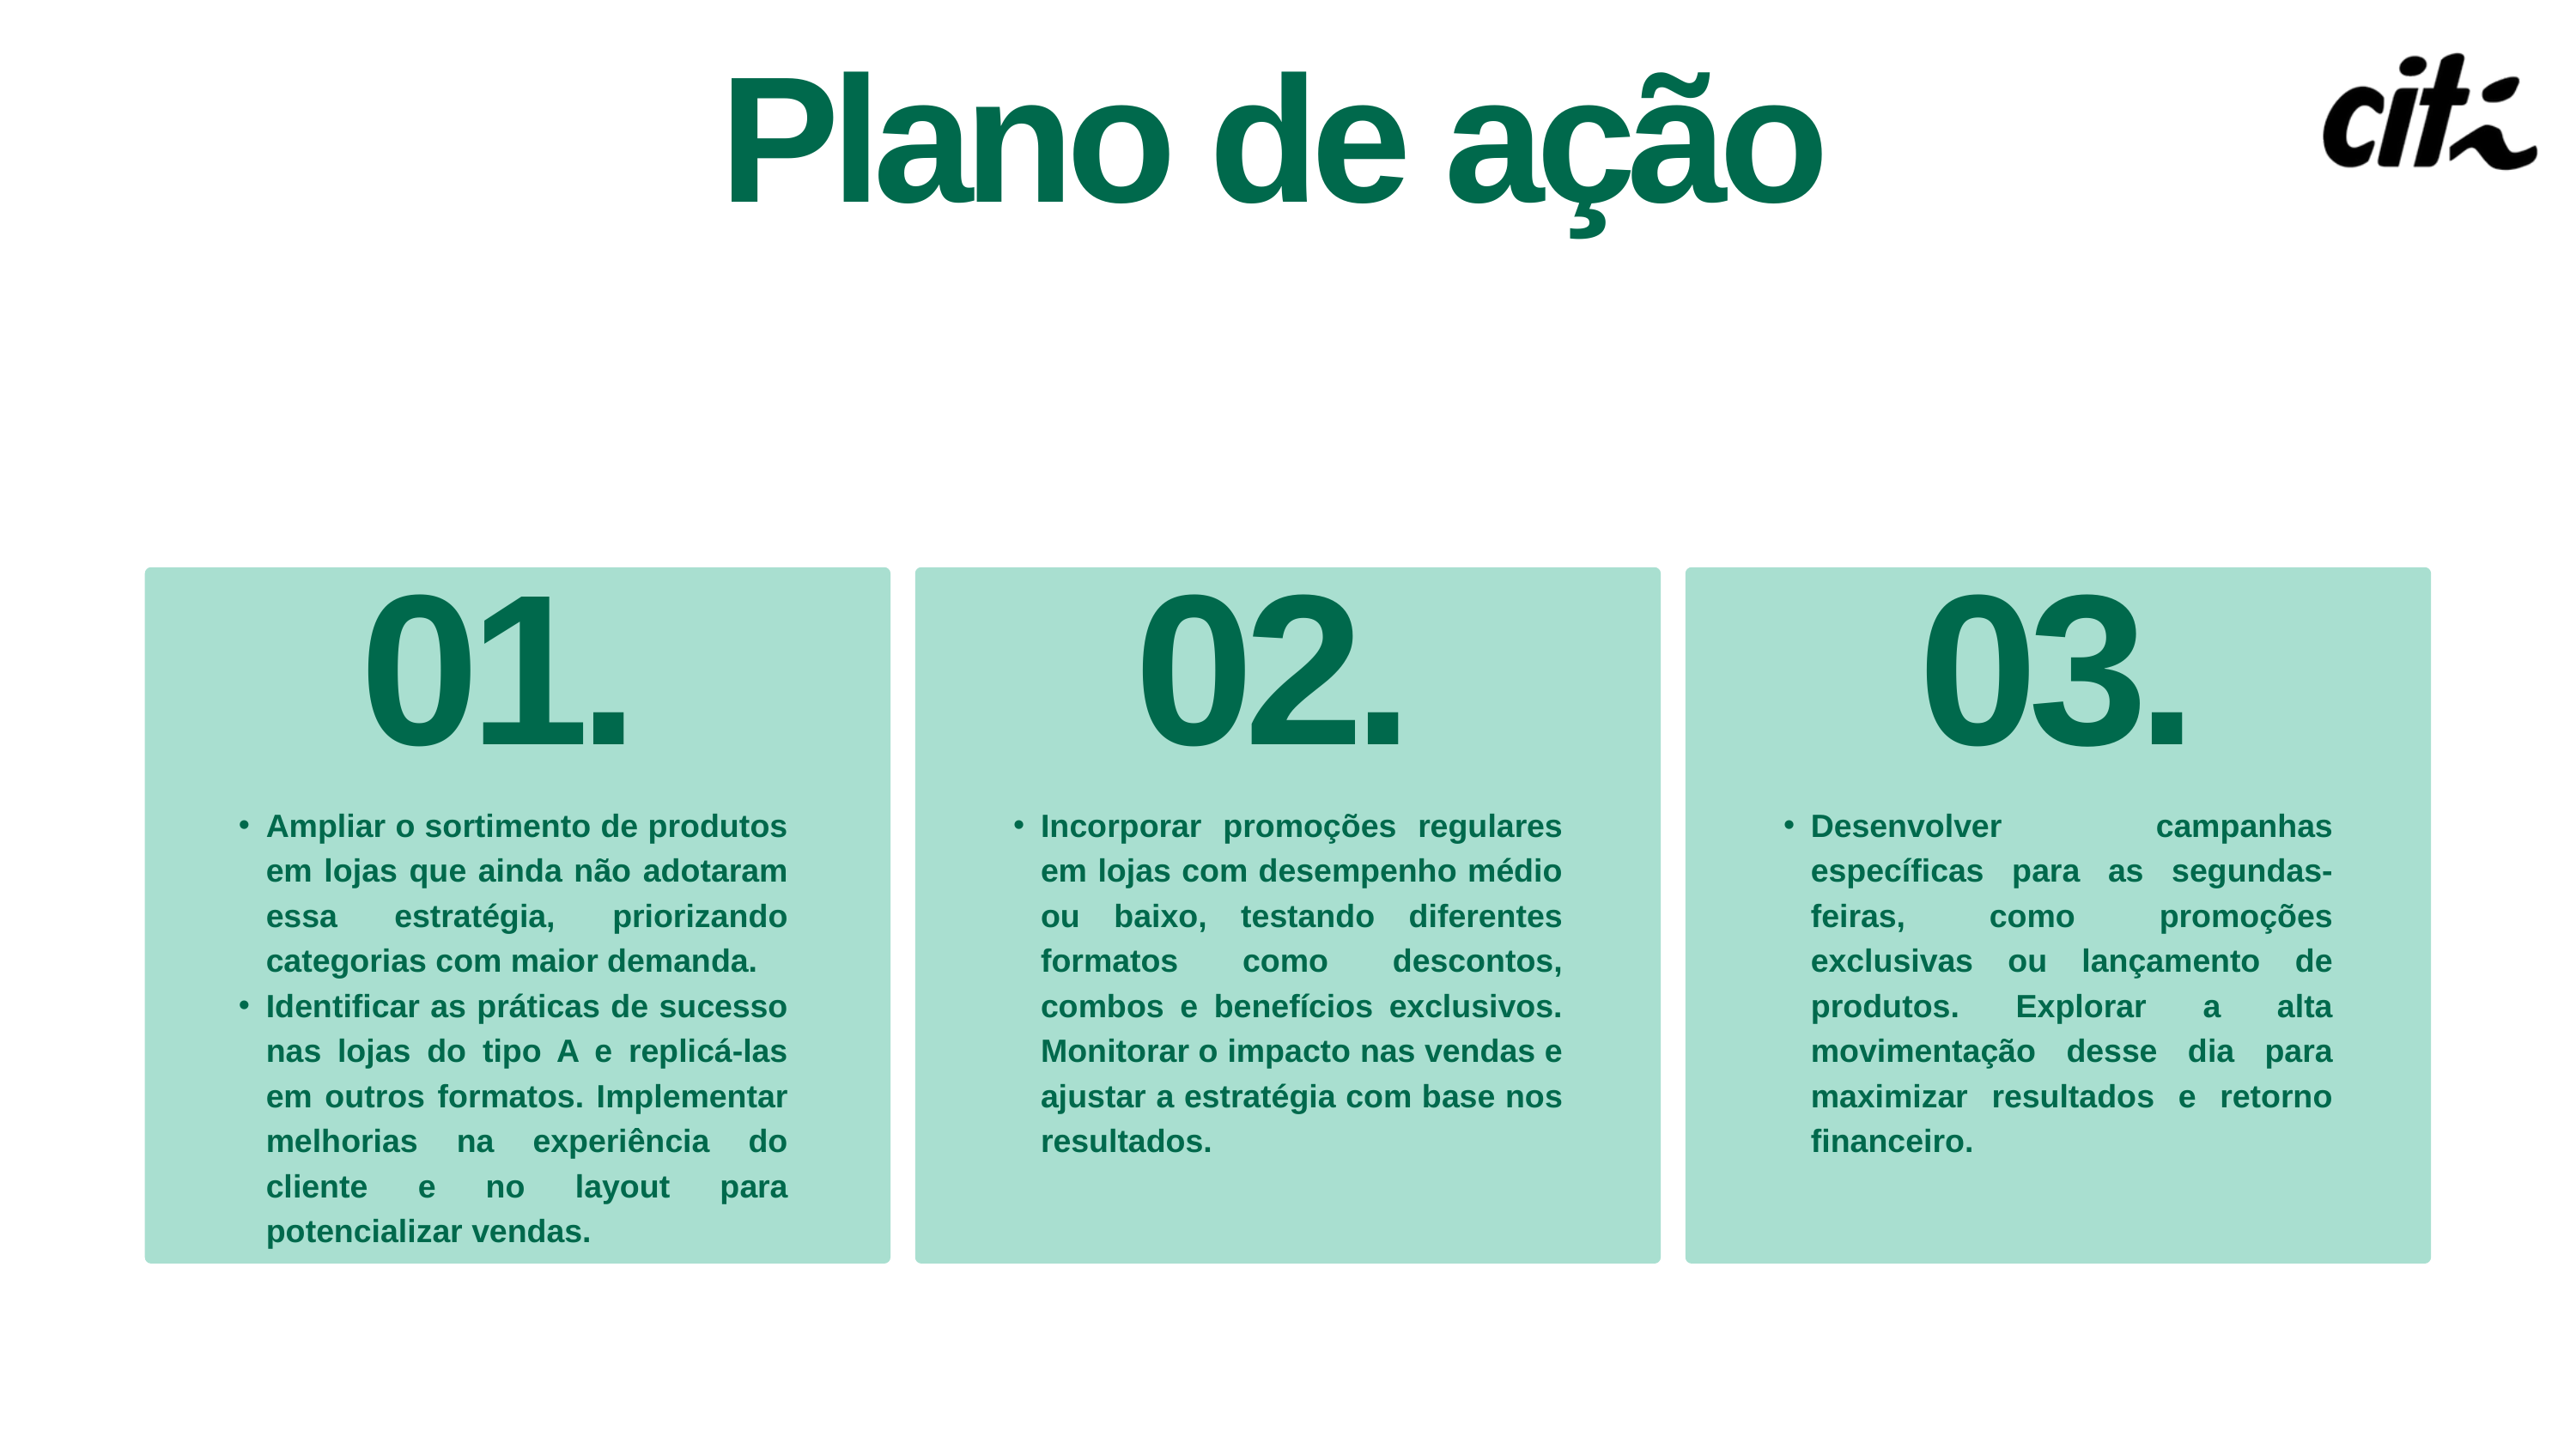

Plano de ação

01.
02.
03.
Ampliar o sortimento de produtos em lojas que ainda não adotaram essa estratégia, priorizando categorias com maior demanda.
Identificar as práticas de sucesso nas lojas do tipo A e replicá-las em outros formatos. Implementar melhorias na experiência do cliente e no layout para potencializar vendas.
Incorporar promoções regulares em lojas com desempenho médio ou baixo, testando diferentes formatos como descontos, combos e benefícios exclusivos. Monitorar o impacto nas vendas e ajustar a estratégia com base nos resultados.
Desenvolver campanhas específicas para as segundas-feiras, como promoções exclusivas ou lançamento de produtos. Explorar a alta movimentação desse dia para maximizar resultados e retorno financeiro.